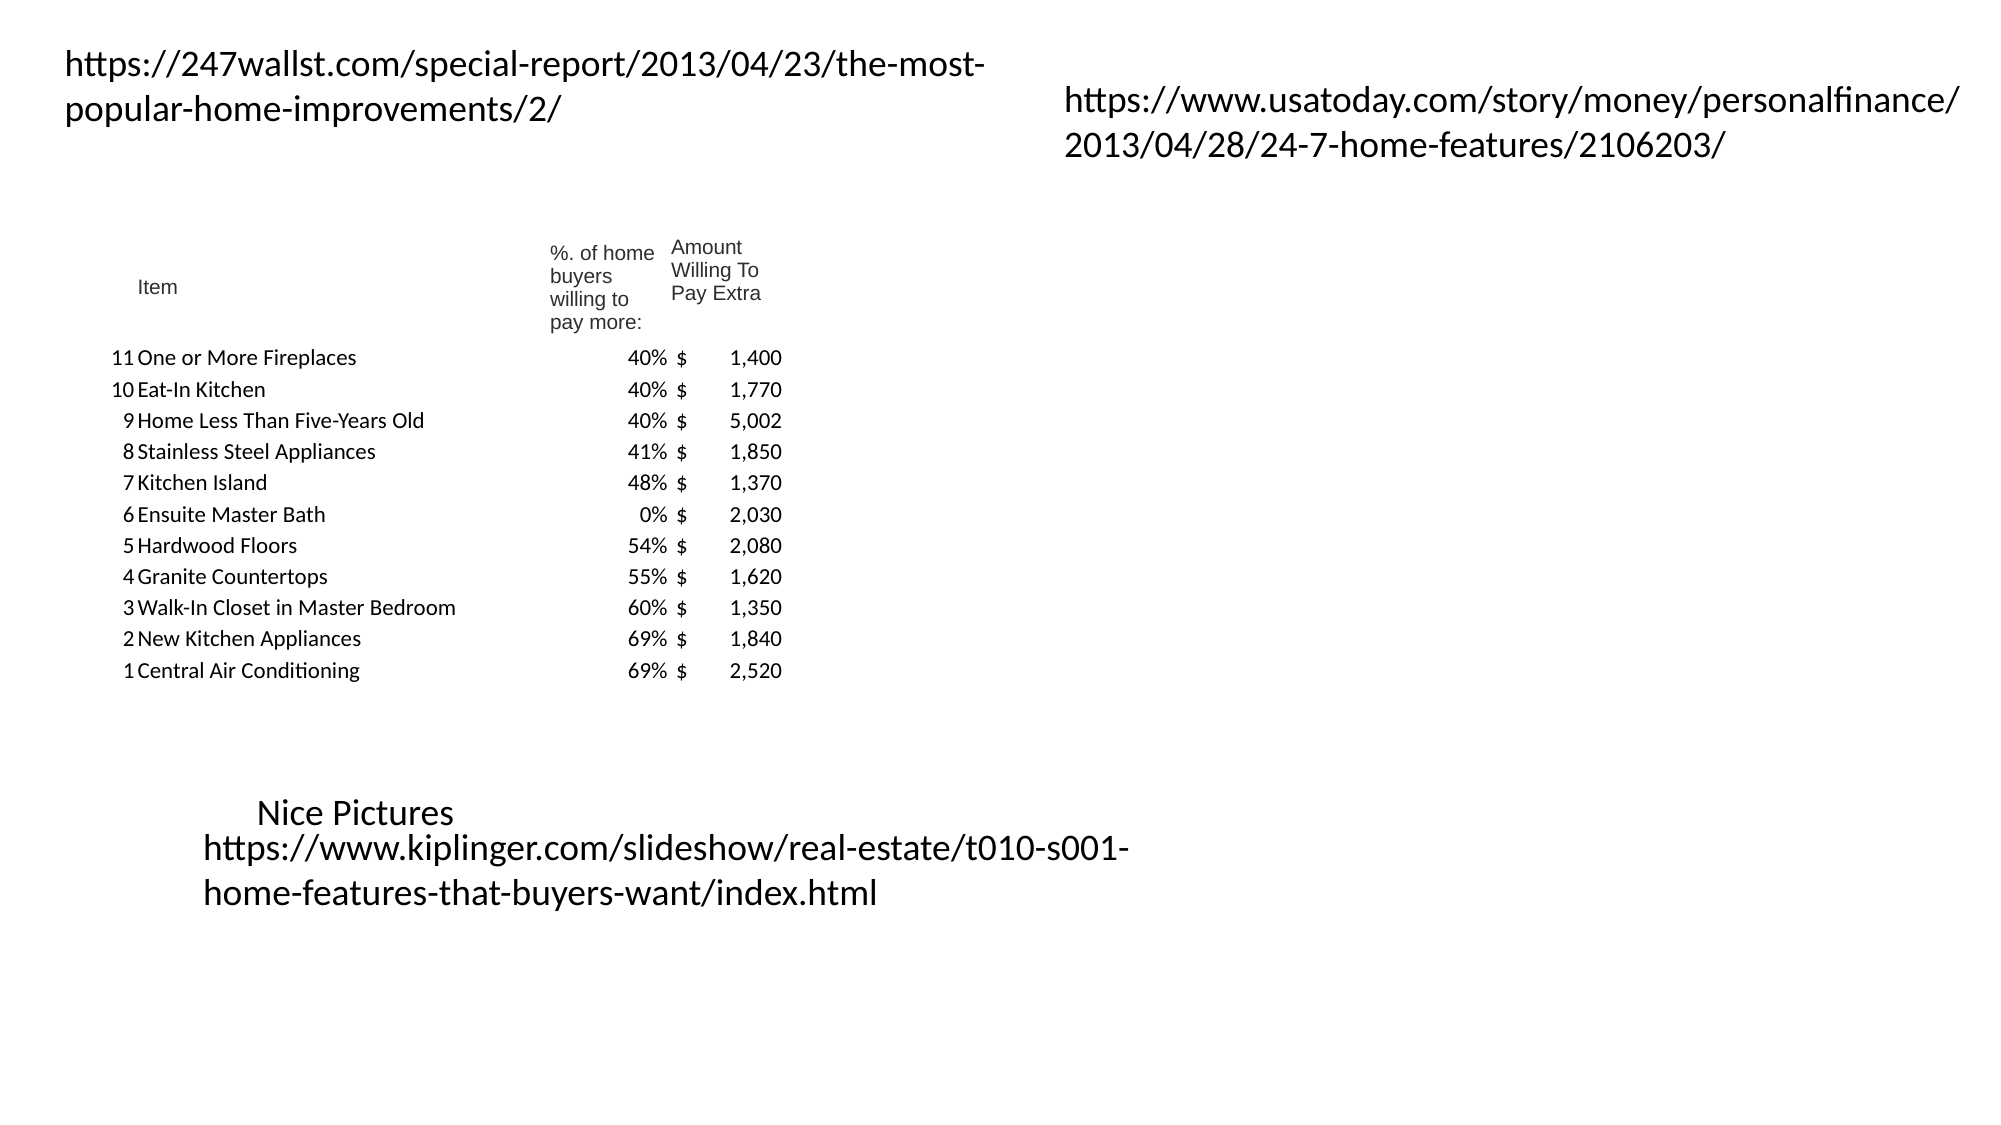

https://247wallst.com/special-report/2013/04/23/the-most-popular-home-improvements/2/
https://www.usatoday.com/story/money/personalfinance/2013/04/28/24-7-home-features/2106203/
|  | Item | %. of home buyers willing to pay more: | Amount Willing To Pay Extra |
| --- | --- | --- | --- |
| 11 | One or More Fireplaces | 40% | $ 1,400 |
| 10 | Eat-In Kitchen | 40% | $ 1,770 |
| 9 | Home Less Than Five-Years Old | 40% | $ 5,002 |
| 8 | Stainless Steel Appliances | 41% | $ 1,850 |
| 7 | Kitchen Island | 48% | $ 1,370 |
| 6 | Ensuite Master Bath | 0% | $ 2,030 |
| 5 | Hardwood Floors | 54% | $ 2,080 |
| 4 | Granite Countertops | 55% | $ 1,620 |
| 3 | Walk-In Closet in Master Bedroom | 60% | $ 1,350 |
| 2 | New Kitchen Appliances | 69% | $ 1,840 |
| 1 | Central Air Conditioning | 69% | $ 2,520 |
Nice Pictures
https://www.kiplinger.com/slideshow/real-estate/t010-s001-home-features-that-buyers-want/index.html